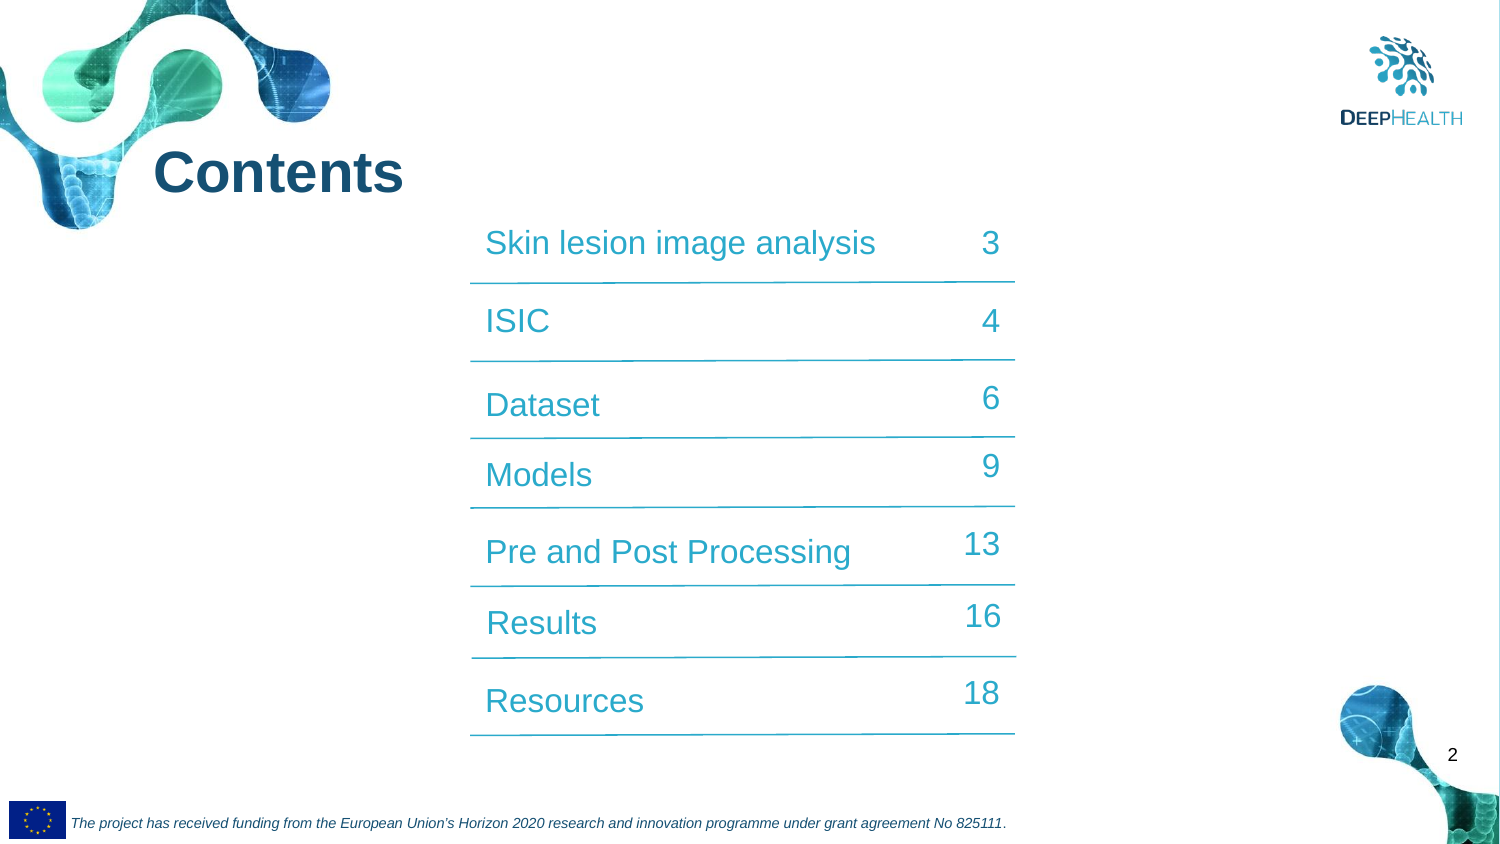

Contents
3
Skin lesion image analysis
4
ISIC
6
Dataset
9
Models
13
Pre and Post Processing
16
Results
18
Resources